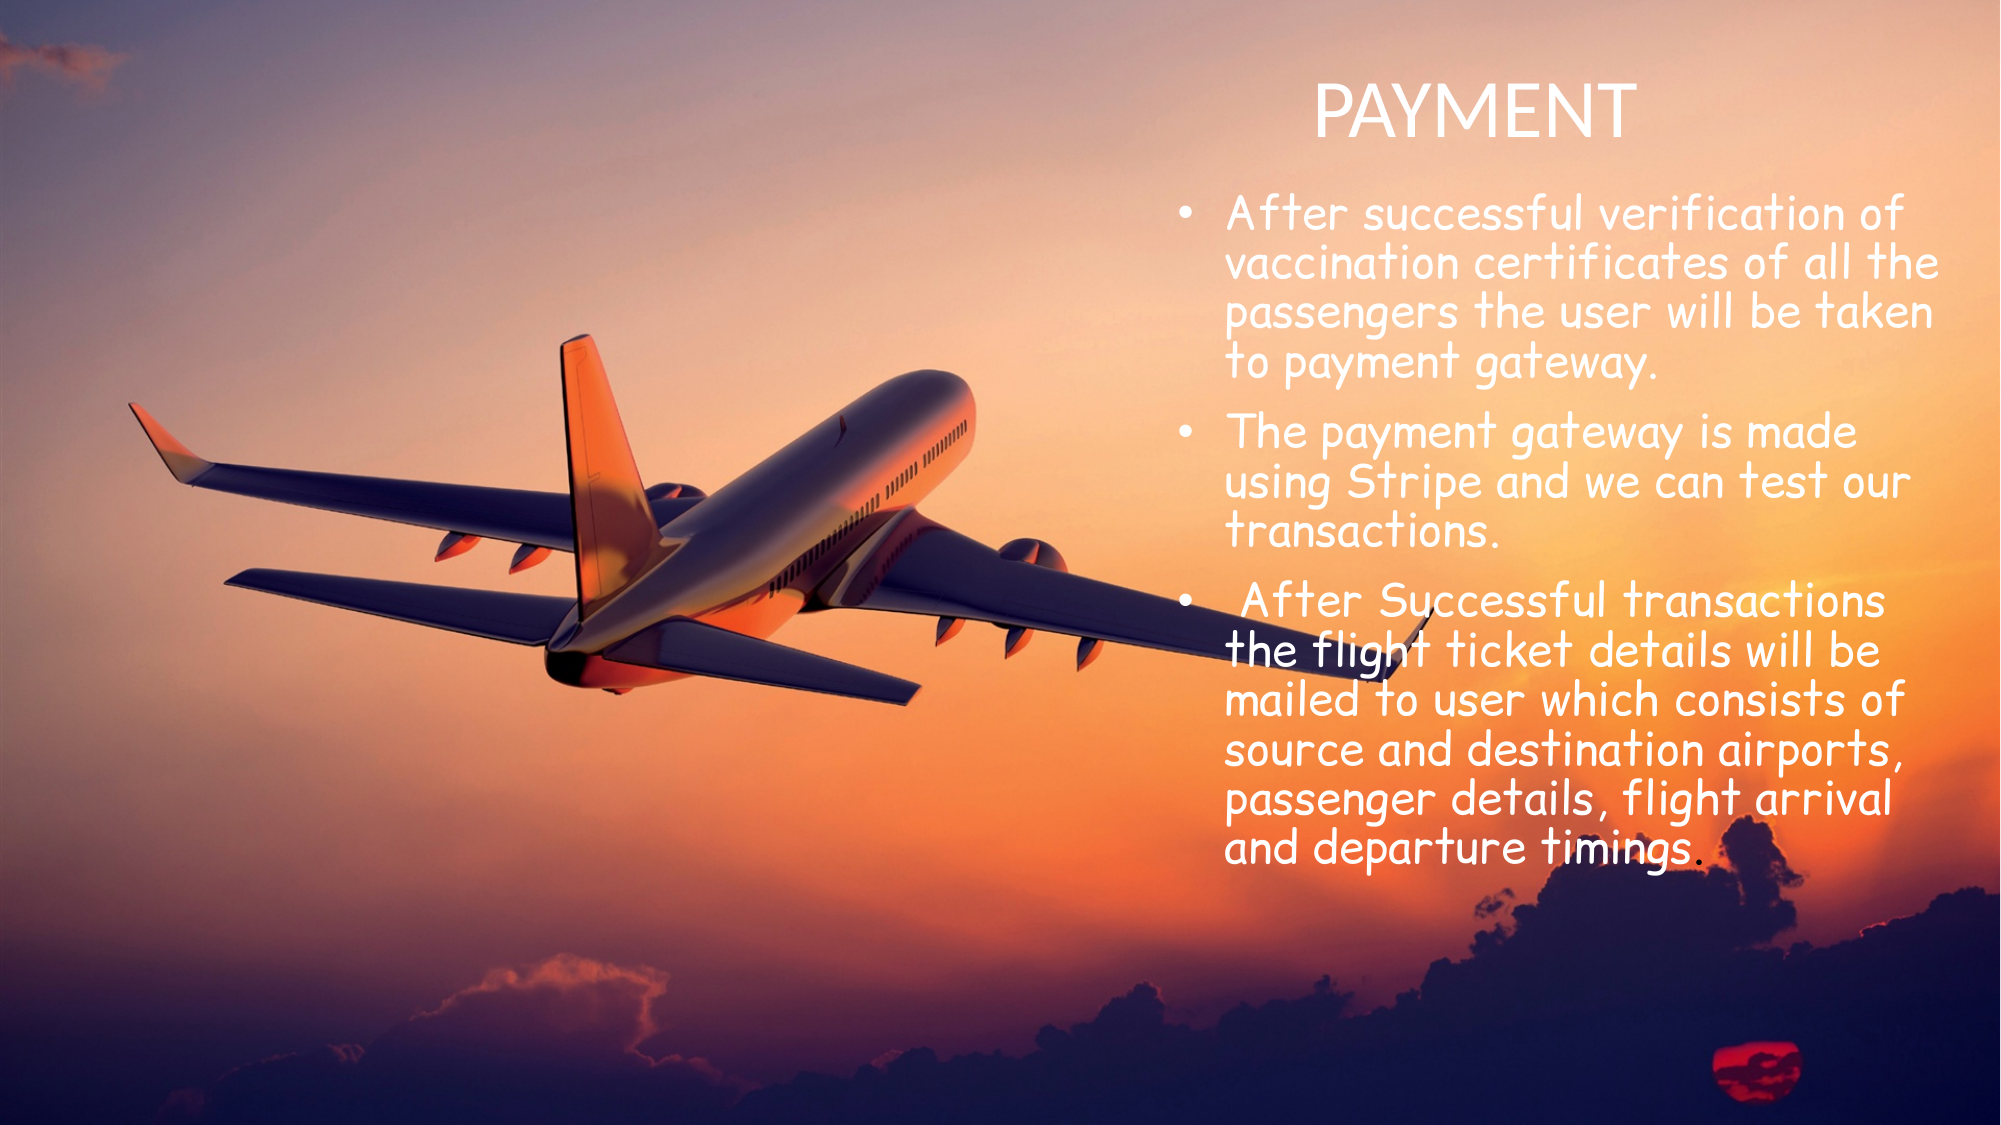

# PAYMENT
After successful verification of vaccination certificates of all the passengers the user will be taken to payment gateway.
The payment gateway is made using Stripe and we can test our transactions.
 After Successful transactions the flight ticket details will be mailed to user which consists of source and destination airports, passenger details, flight arrival and departure timings.